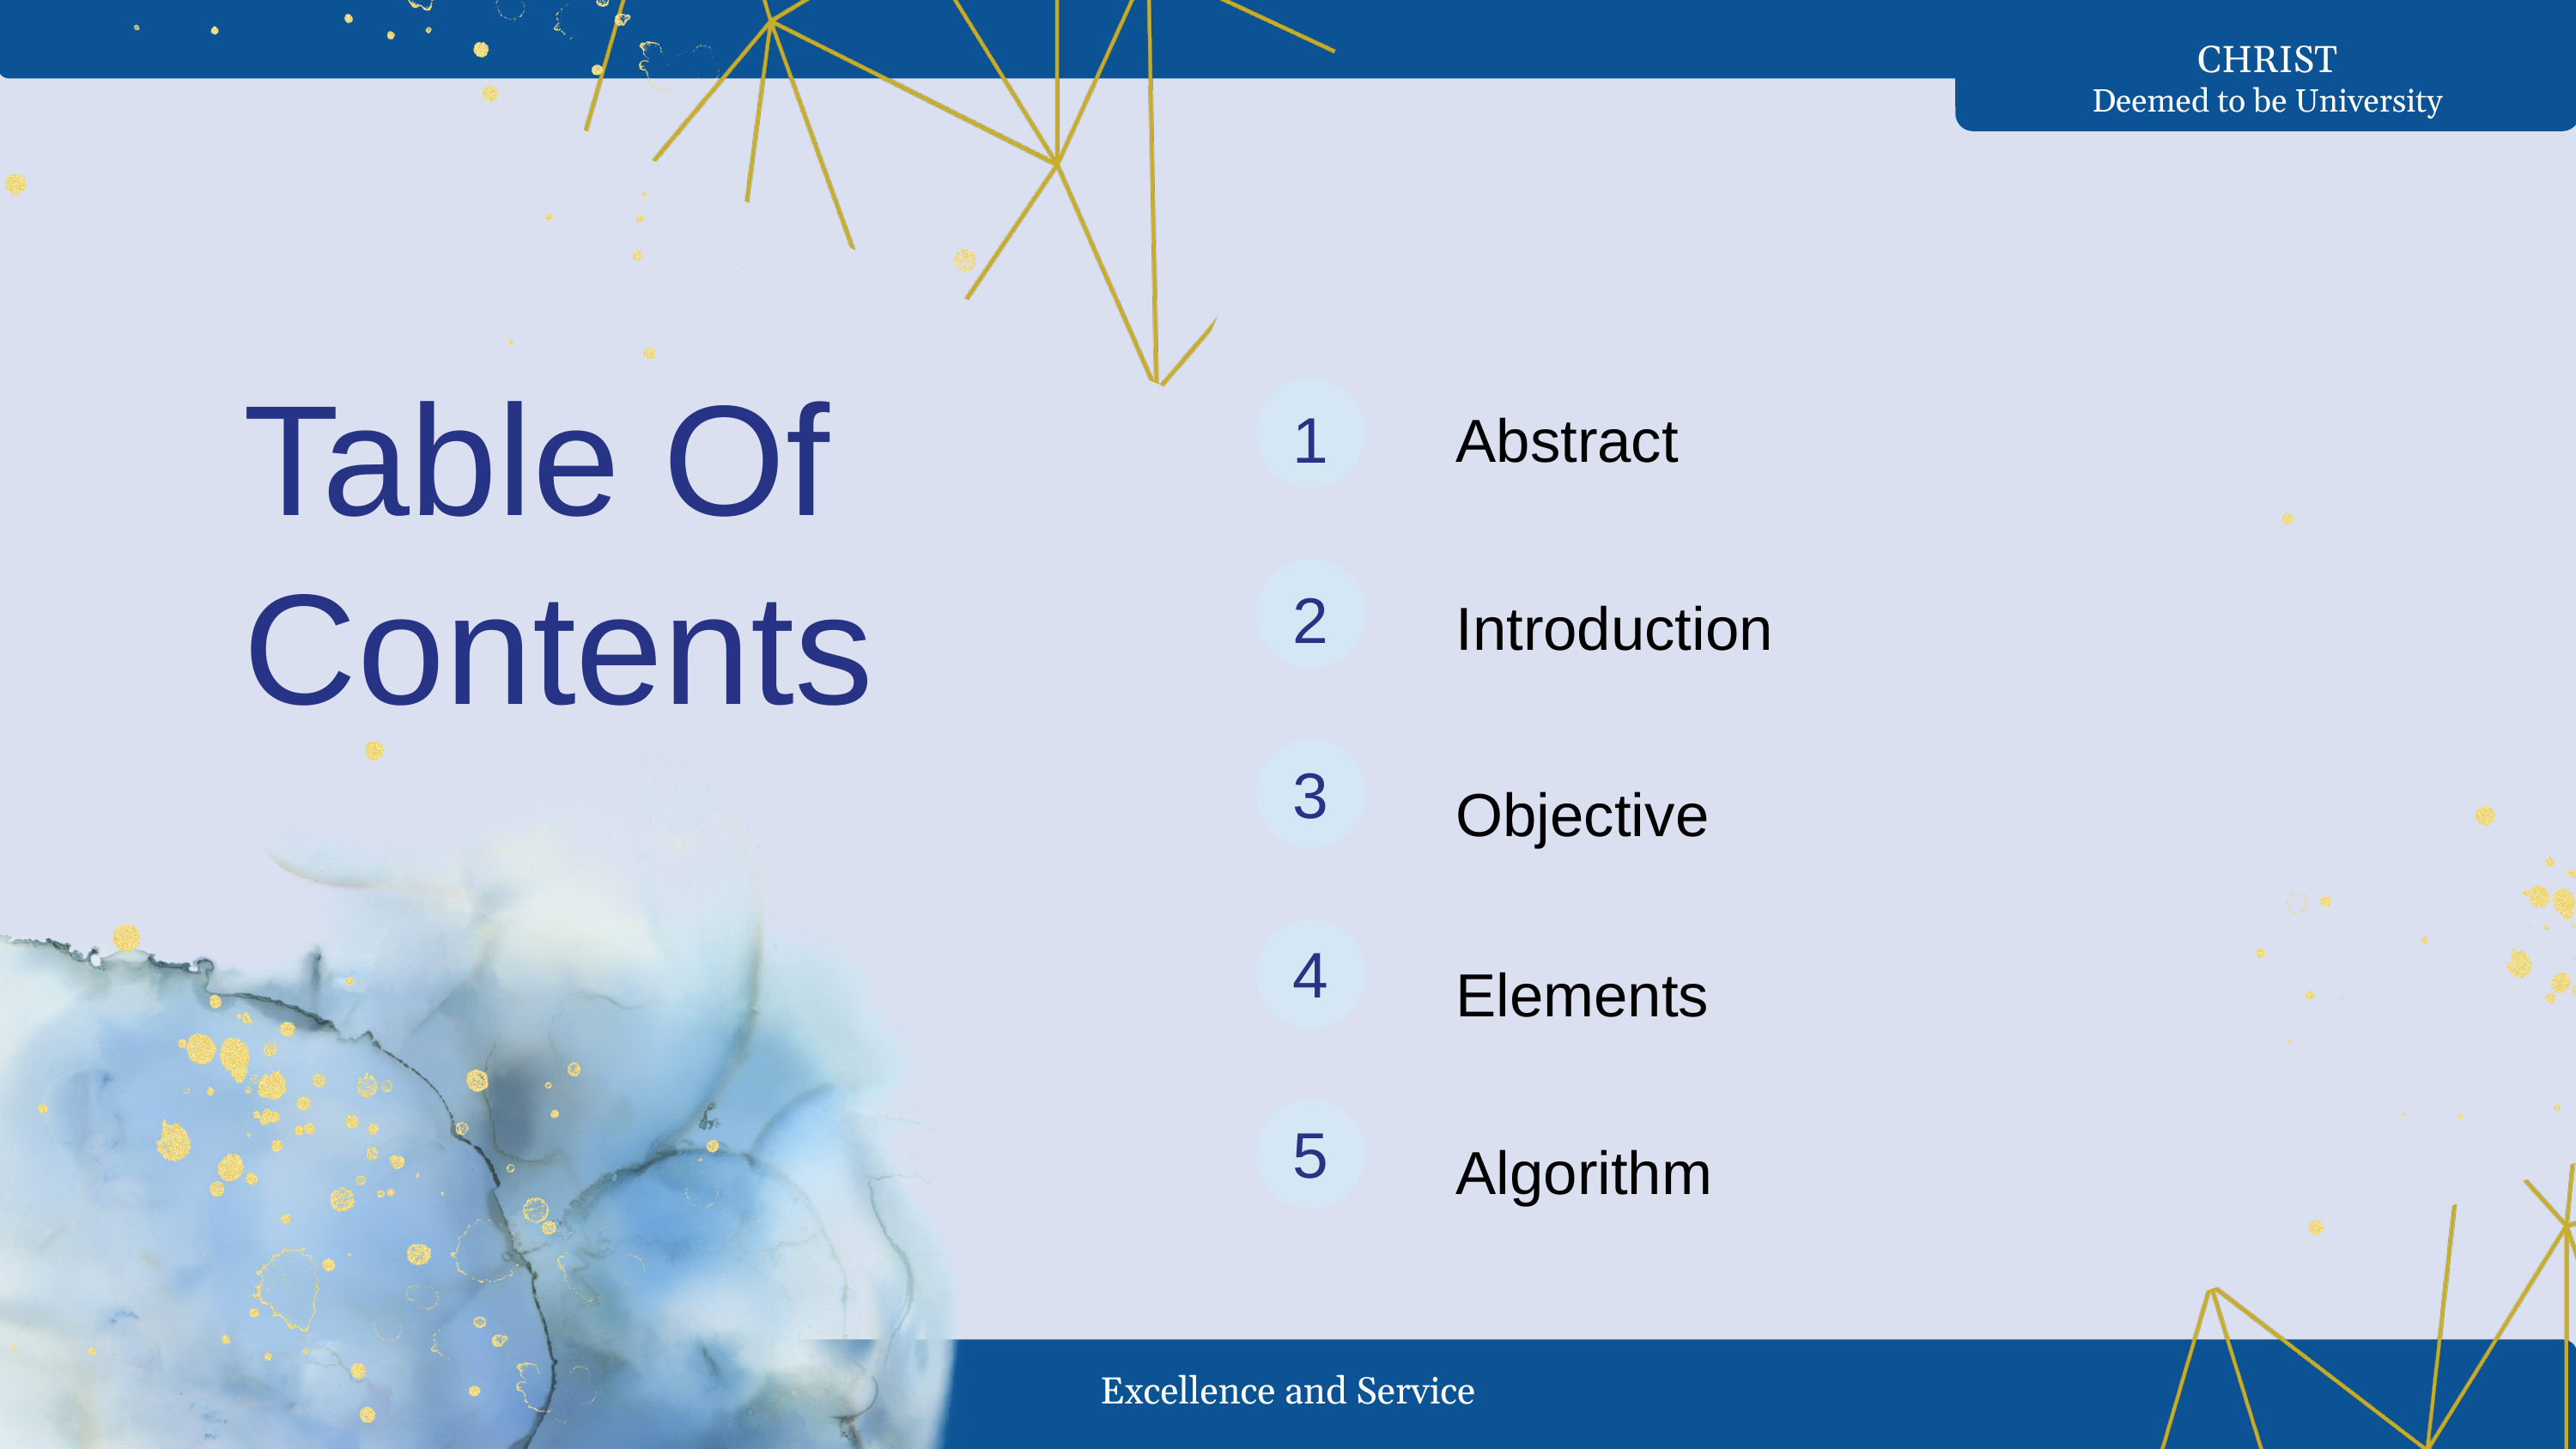

Abstract
﻿Table Of Contents
1

Introduction
2

Objective
3

Elements
4

Algorithm
5